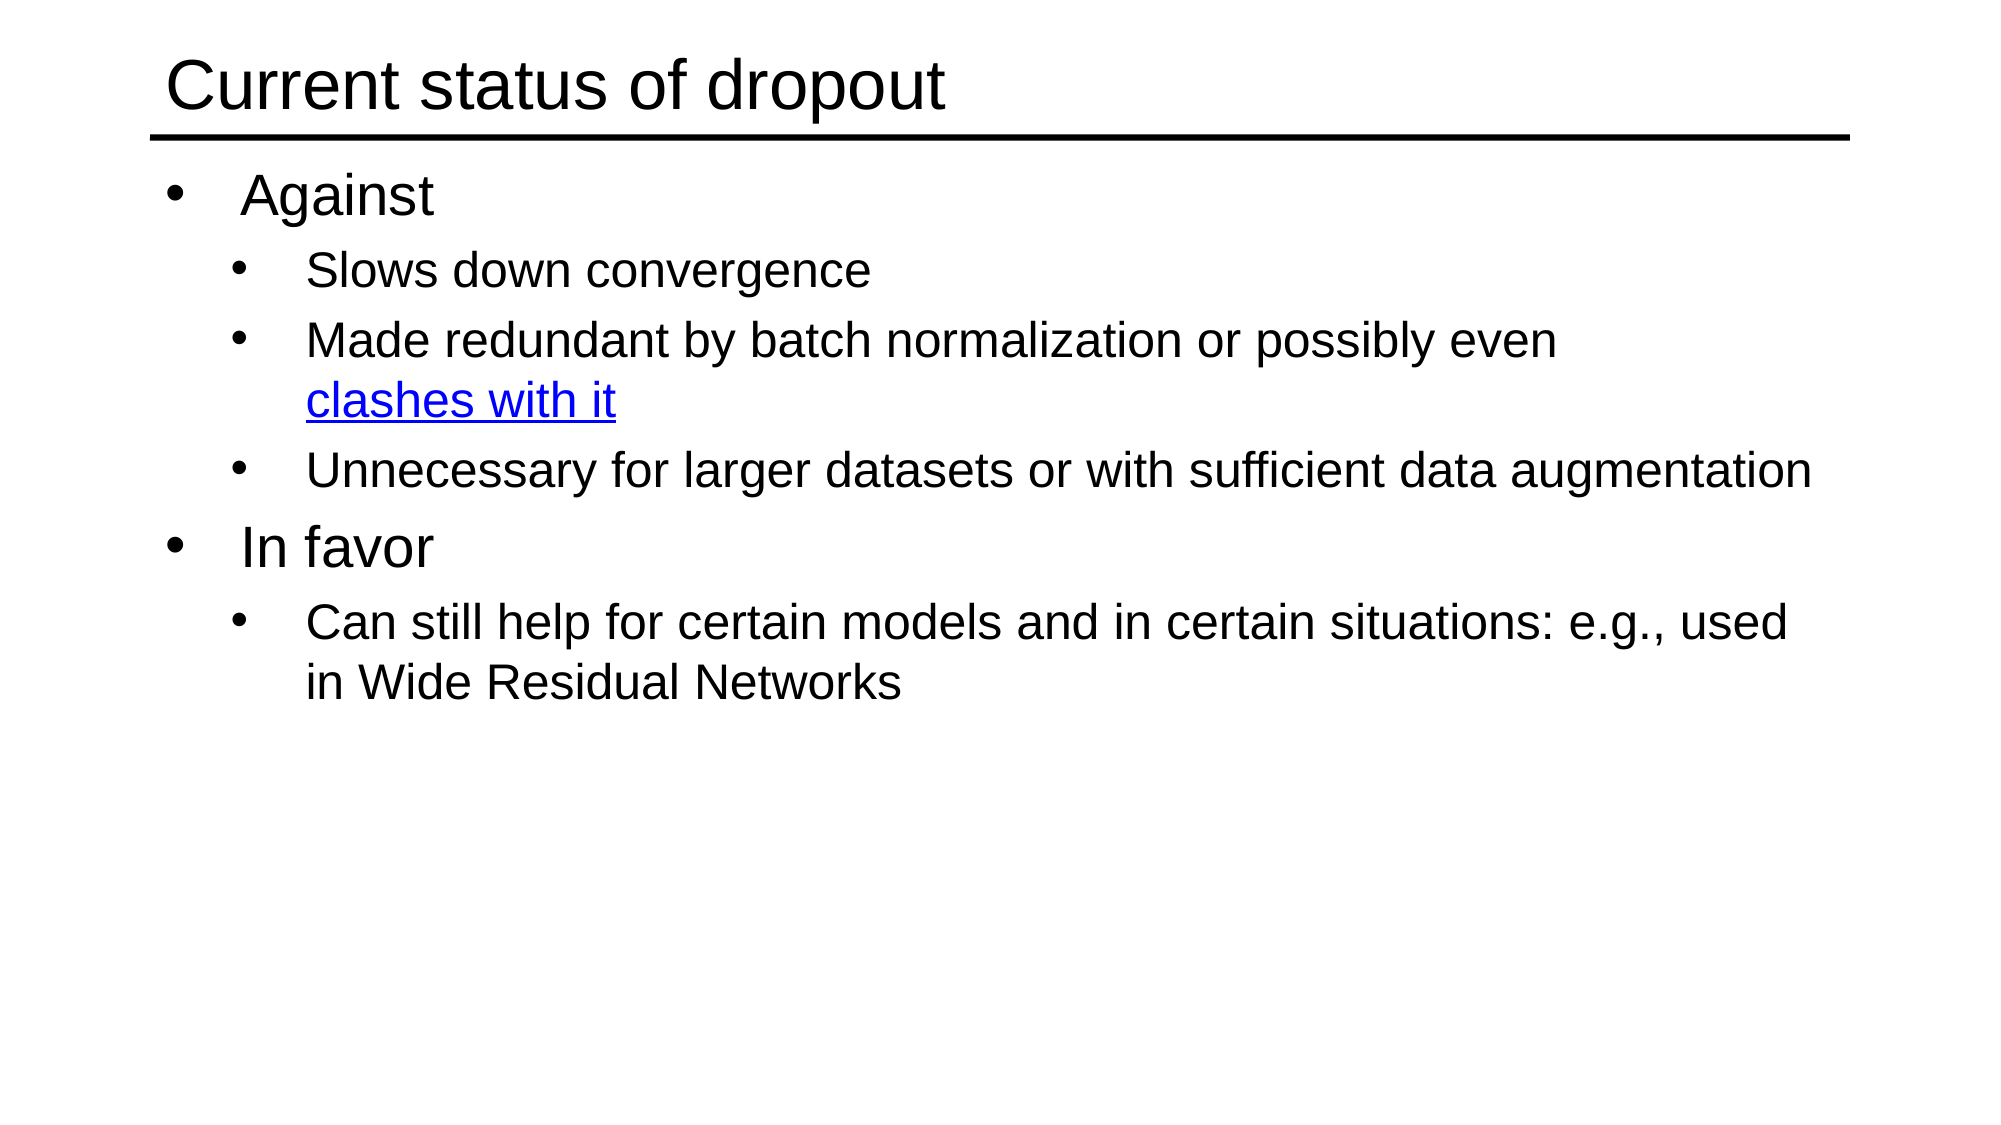

# Current status of dropout
Against
Slows down convergence
Made redundant by batch normalization or possibly even clashes with it
Unnecessary for larger datasets or with sufficient data augmentation
In favor
Can still help for certain models and in certain situations: e.g., used in Wide Residual Networks